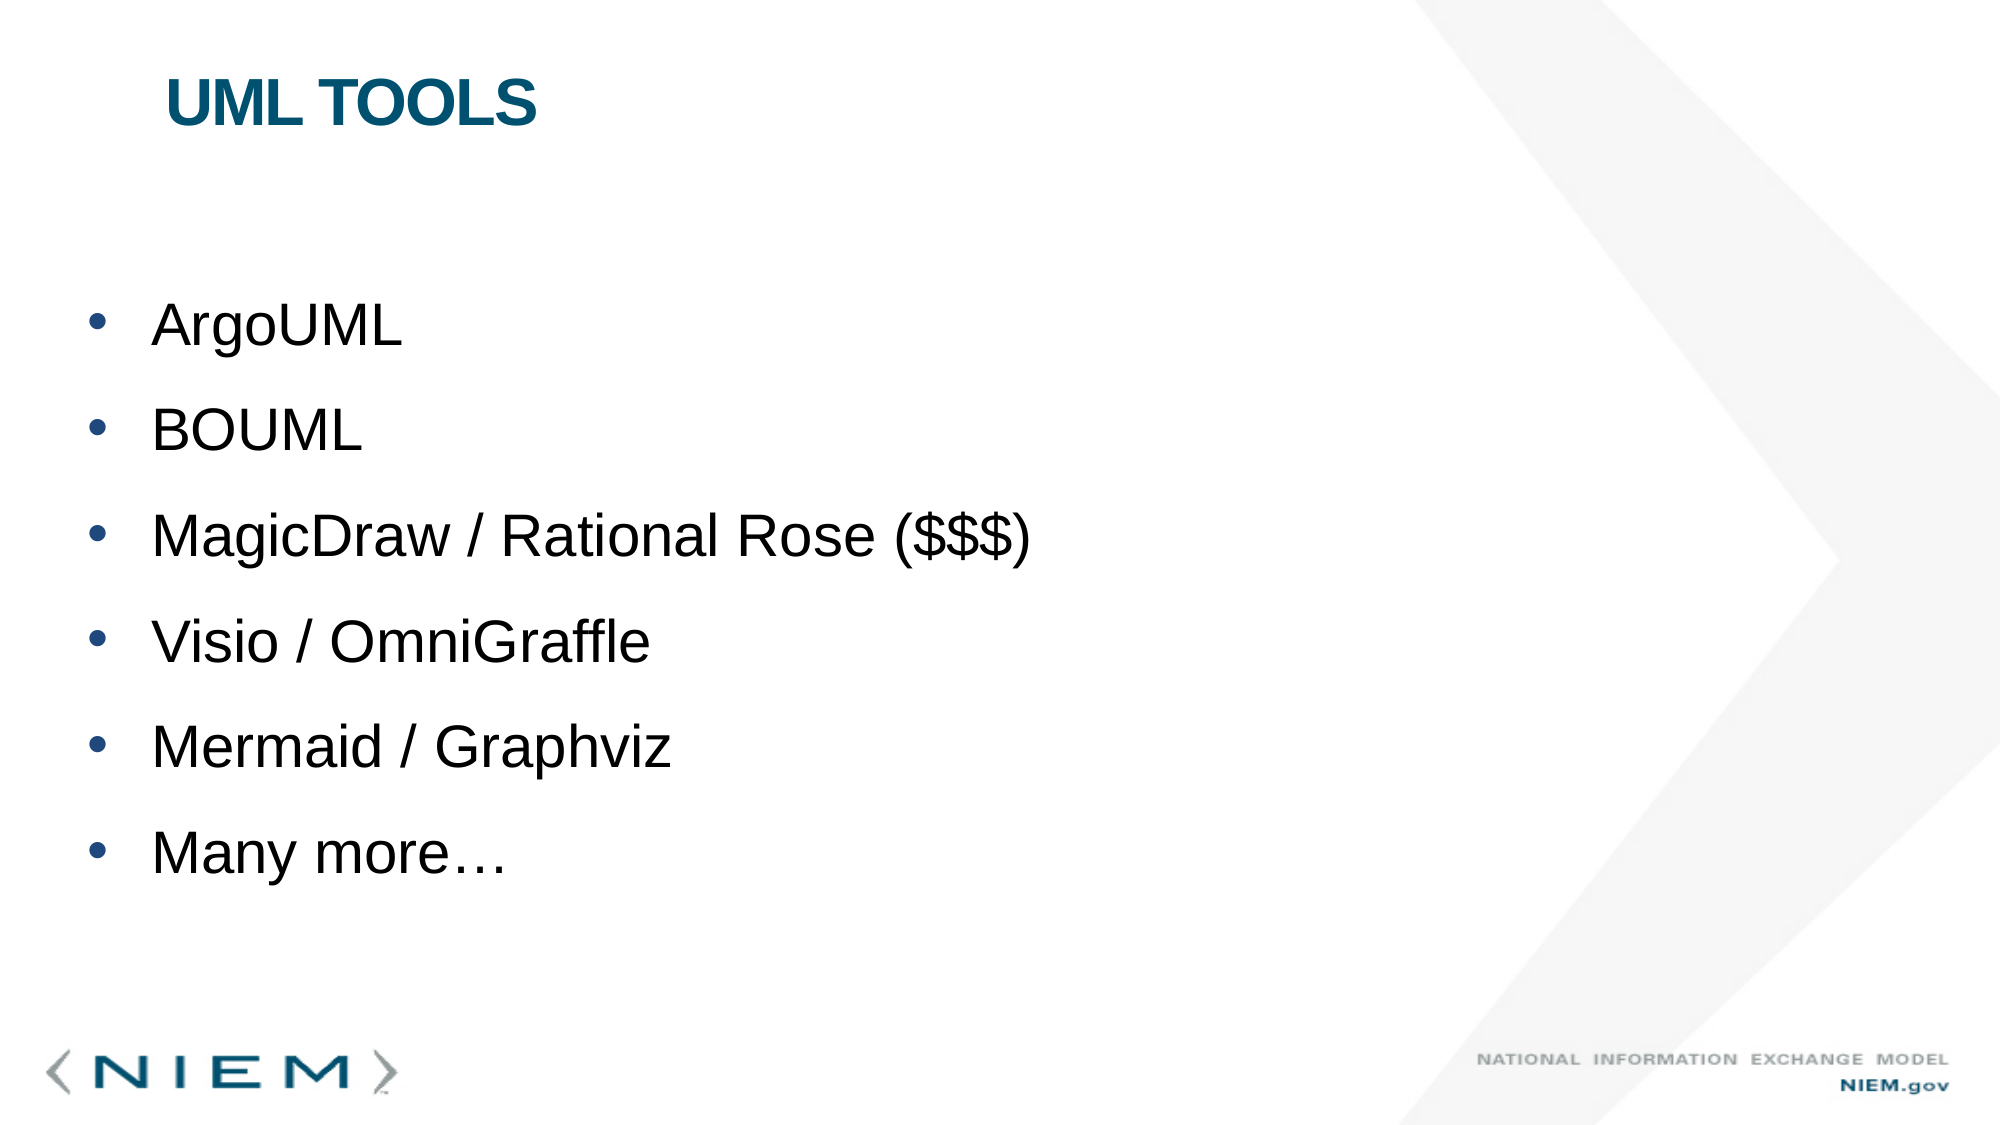

# UML Tools
ArgoUML
BOUML
MagicDraw / Rational Rose ($$$)
Visio / OmniGraffle
Mermaid / Graphviz
Many more…